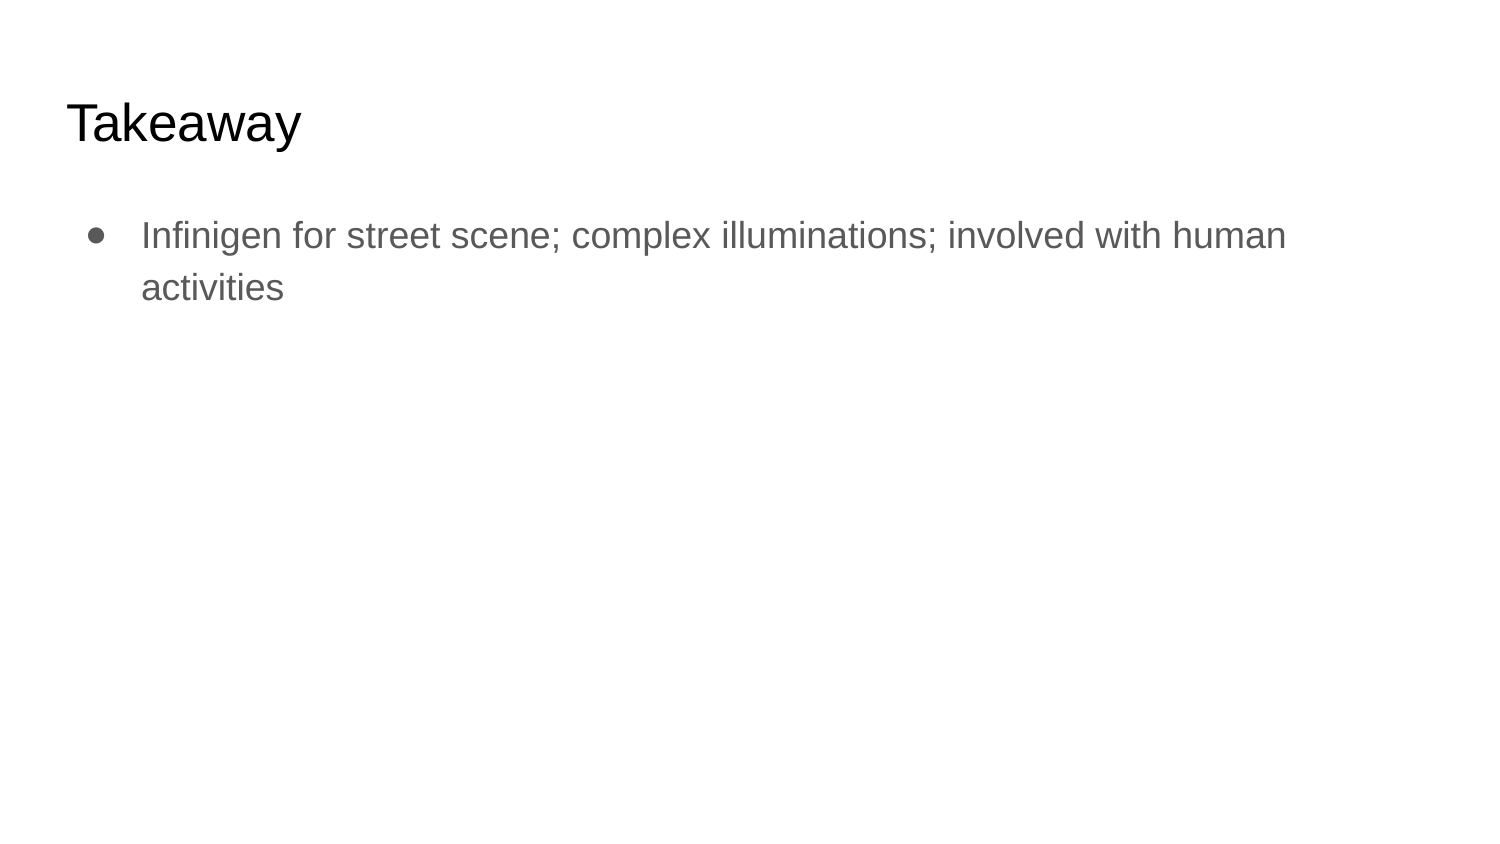

# Takeaway
Infinigen for street scene; complex illuminations; involved with human activities